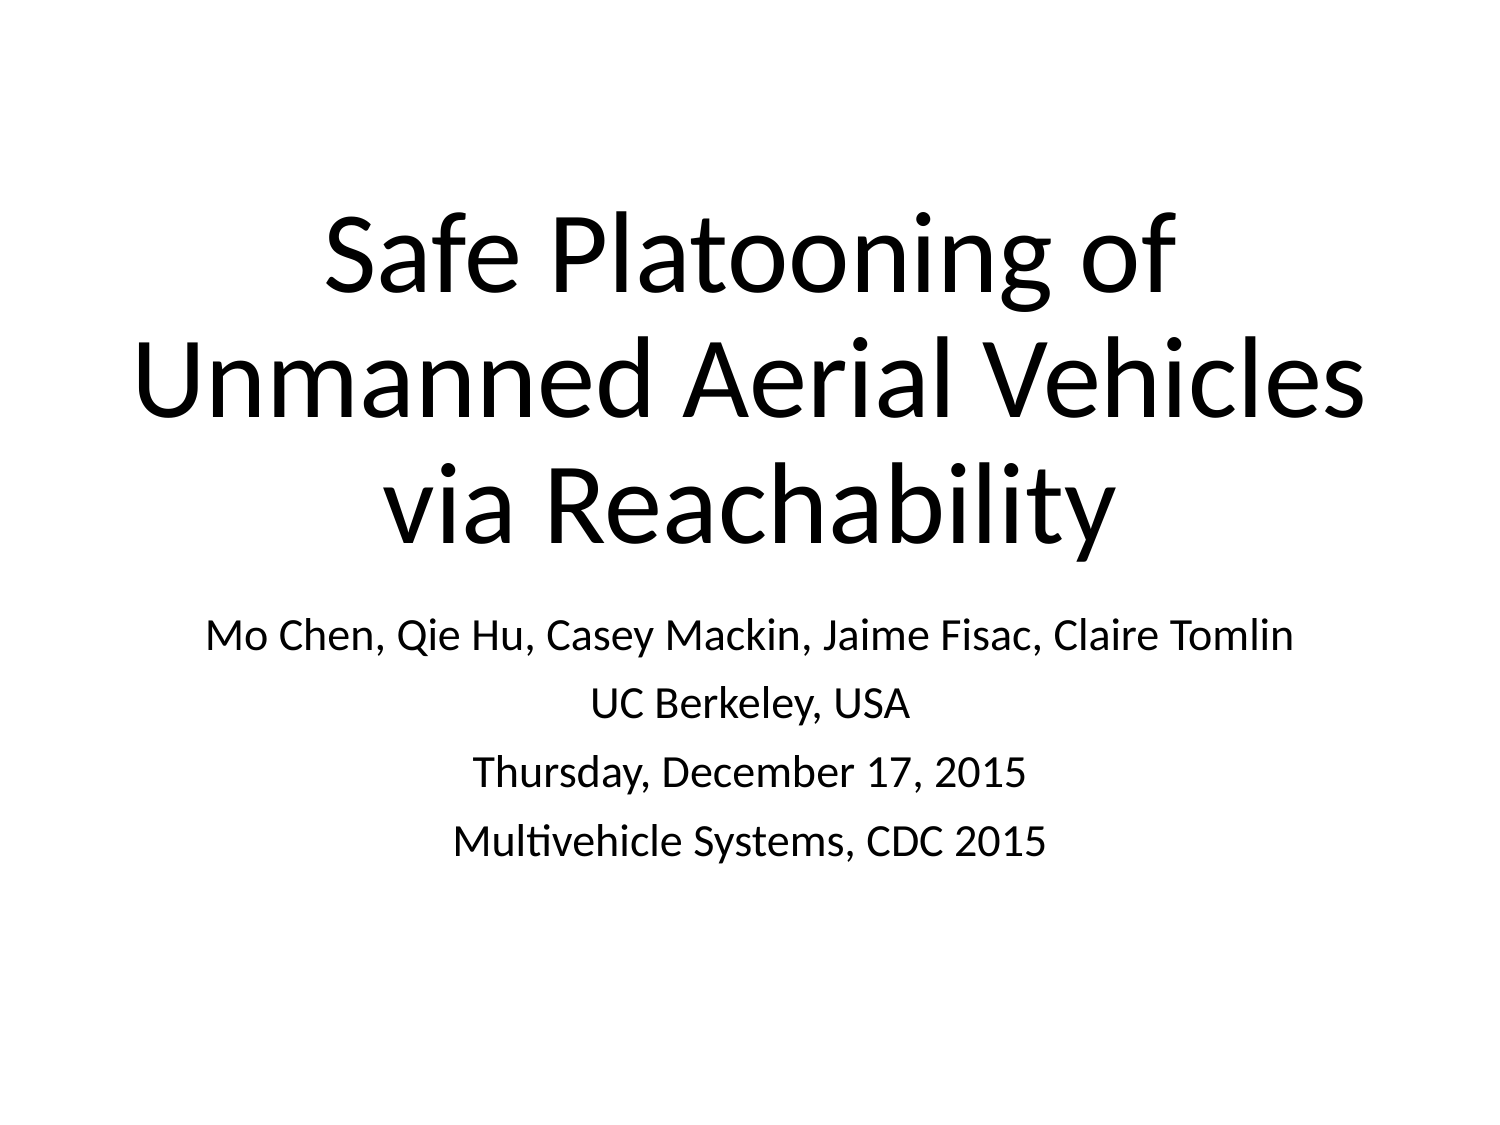

# Safe Platooning of Unmanned Aerial Vehicles via Reachability
Mo Chen, Qie Hu, Casey Mackin, Jaime Fisac, Claire Tomlin
UC Berkeley, USA
Thursday, December 17, 2015
Multivehicle Systems, CDC 2015